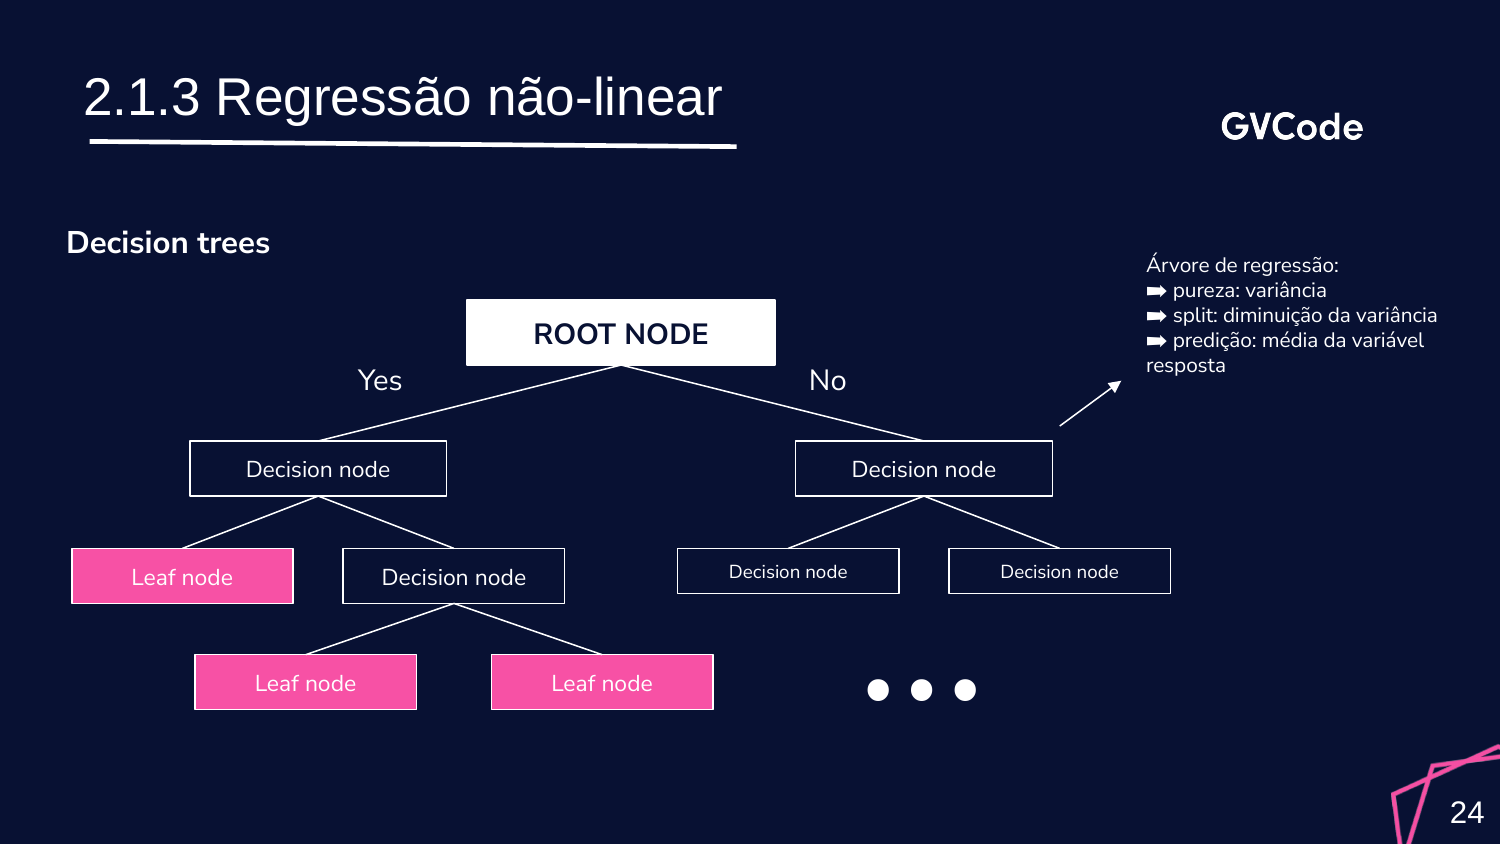

# 2.1.3 Regressão não-linear
Decision trees
Árvore de regressão:
➡ pureza: variância
➡ split: diminuição da variância
➡ predição: média da variável resposta

ROOT NODE
Yes
No
Decision node
Decision node
…
Leaf node
Decision node
Decision node
Decision node
Leaf node
Leaf node
24